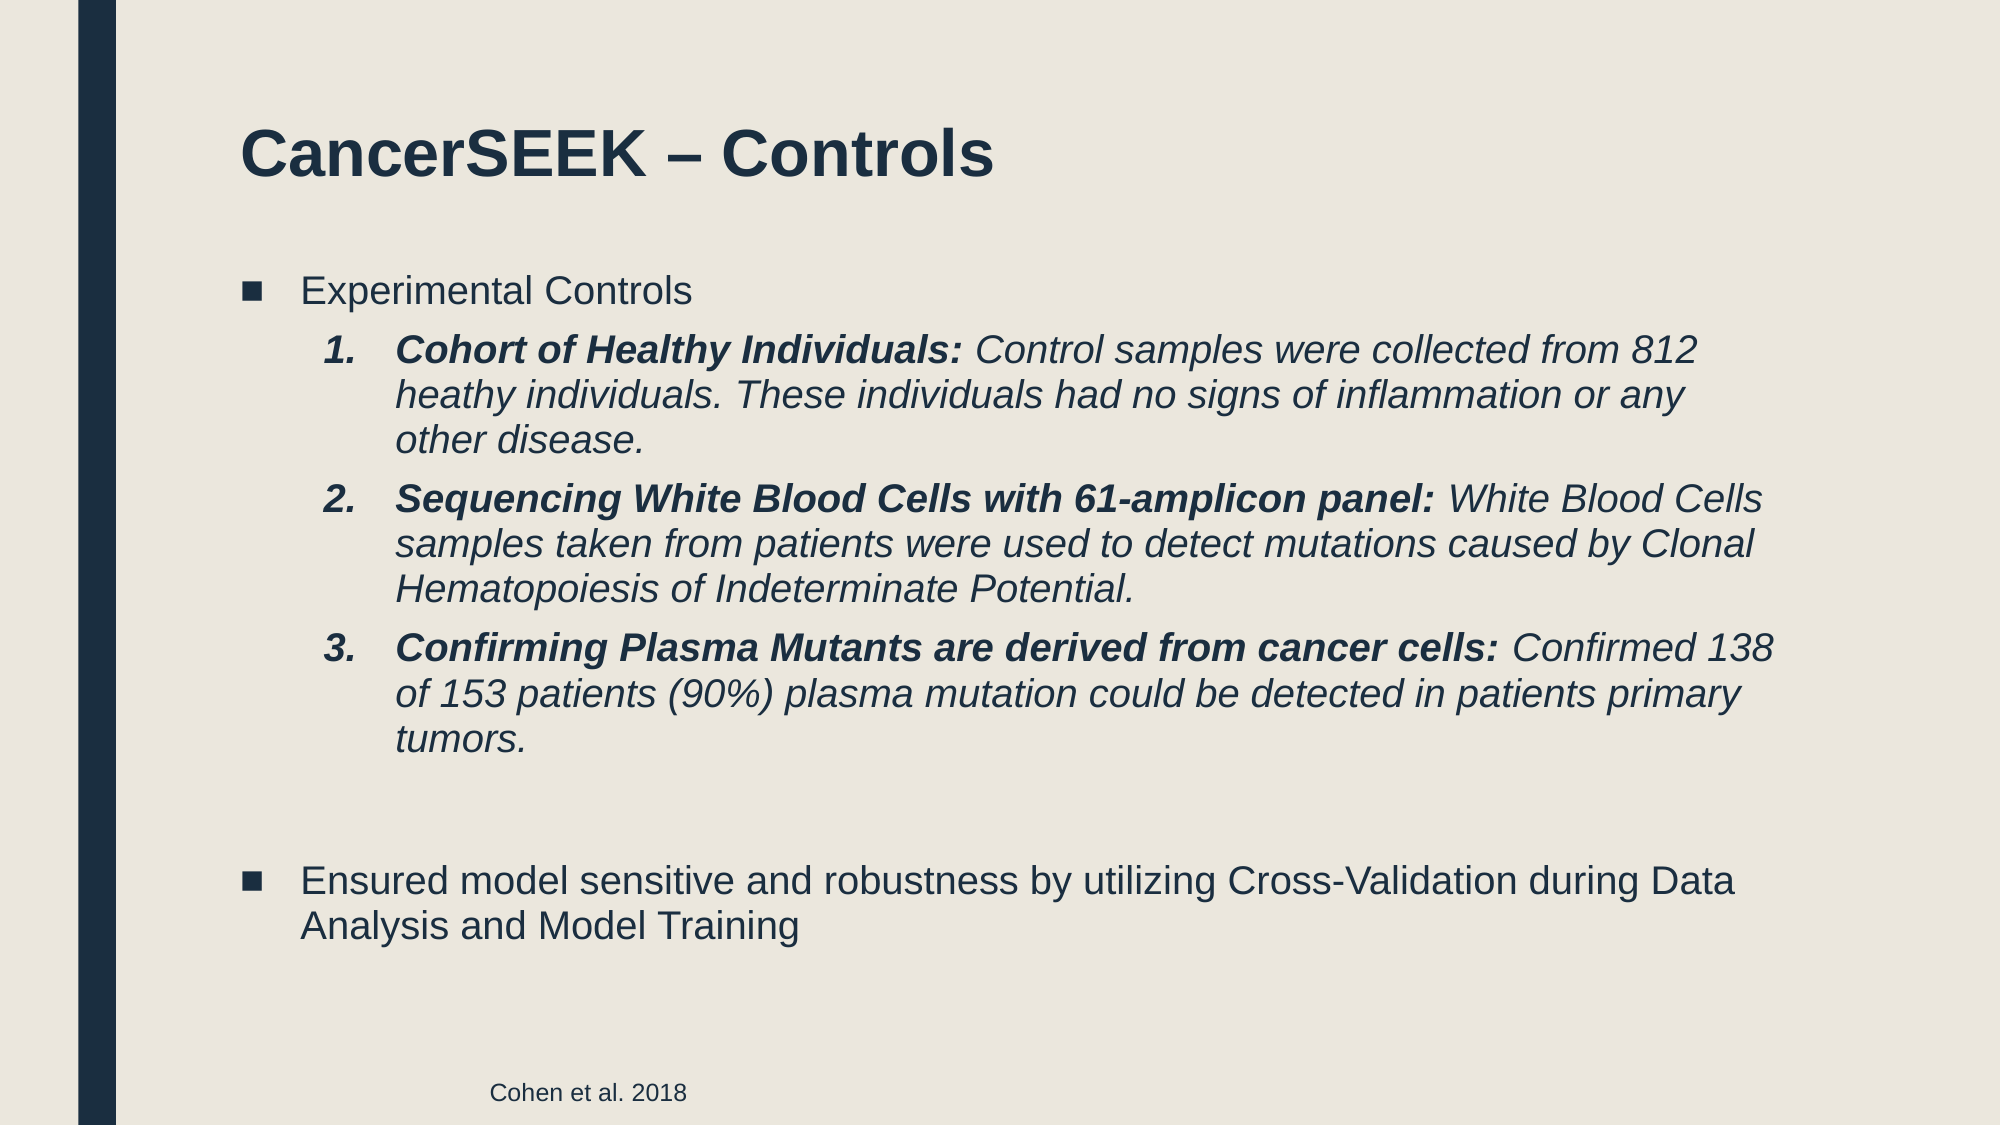

# CancerSEEK – Controls
Experimental Controls
Cohort of Healthy Individuals: Control samples were collected from 812 heathy individuals. These individuals had no signs of inflammation or any other disease.
Sequencing White Blood Cells with 61-amplicon panel: White Blood Cells samples taken from patients were used to detect mutations caused by Clonal Hematopoiesis of Indeterminate Potential.
Confirming Plasma Mutants are derived from cancer cells: Confirmed 138 of 153 patients (90%) plasma mutation could be detected in patients primary tumors.

Ensured model sensitive and robustness by utilizing Cross-Validation during Data Analysis and Model Training
Cohen et al. 2018